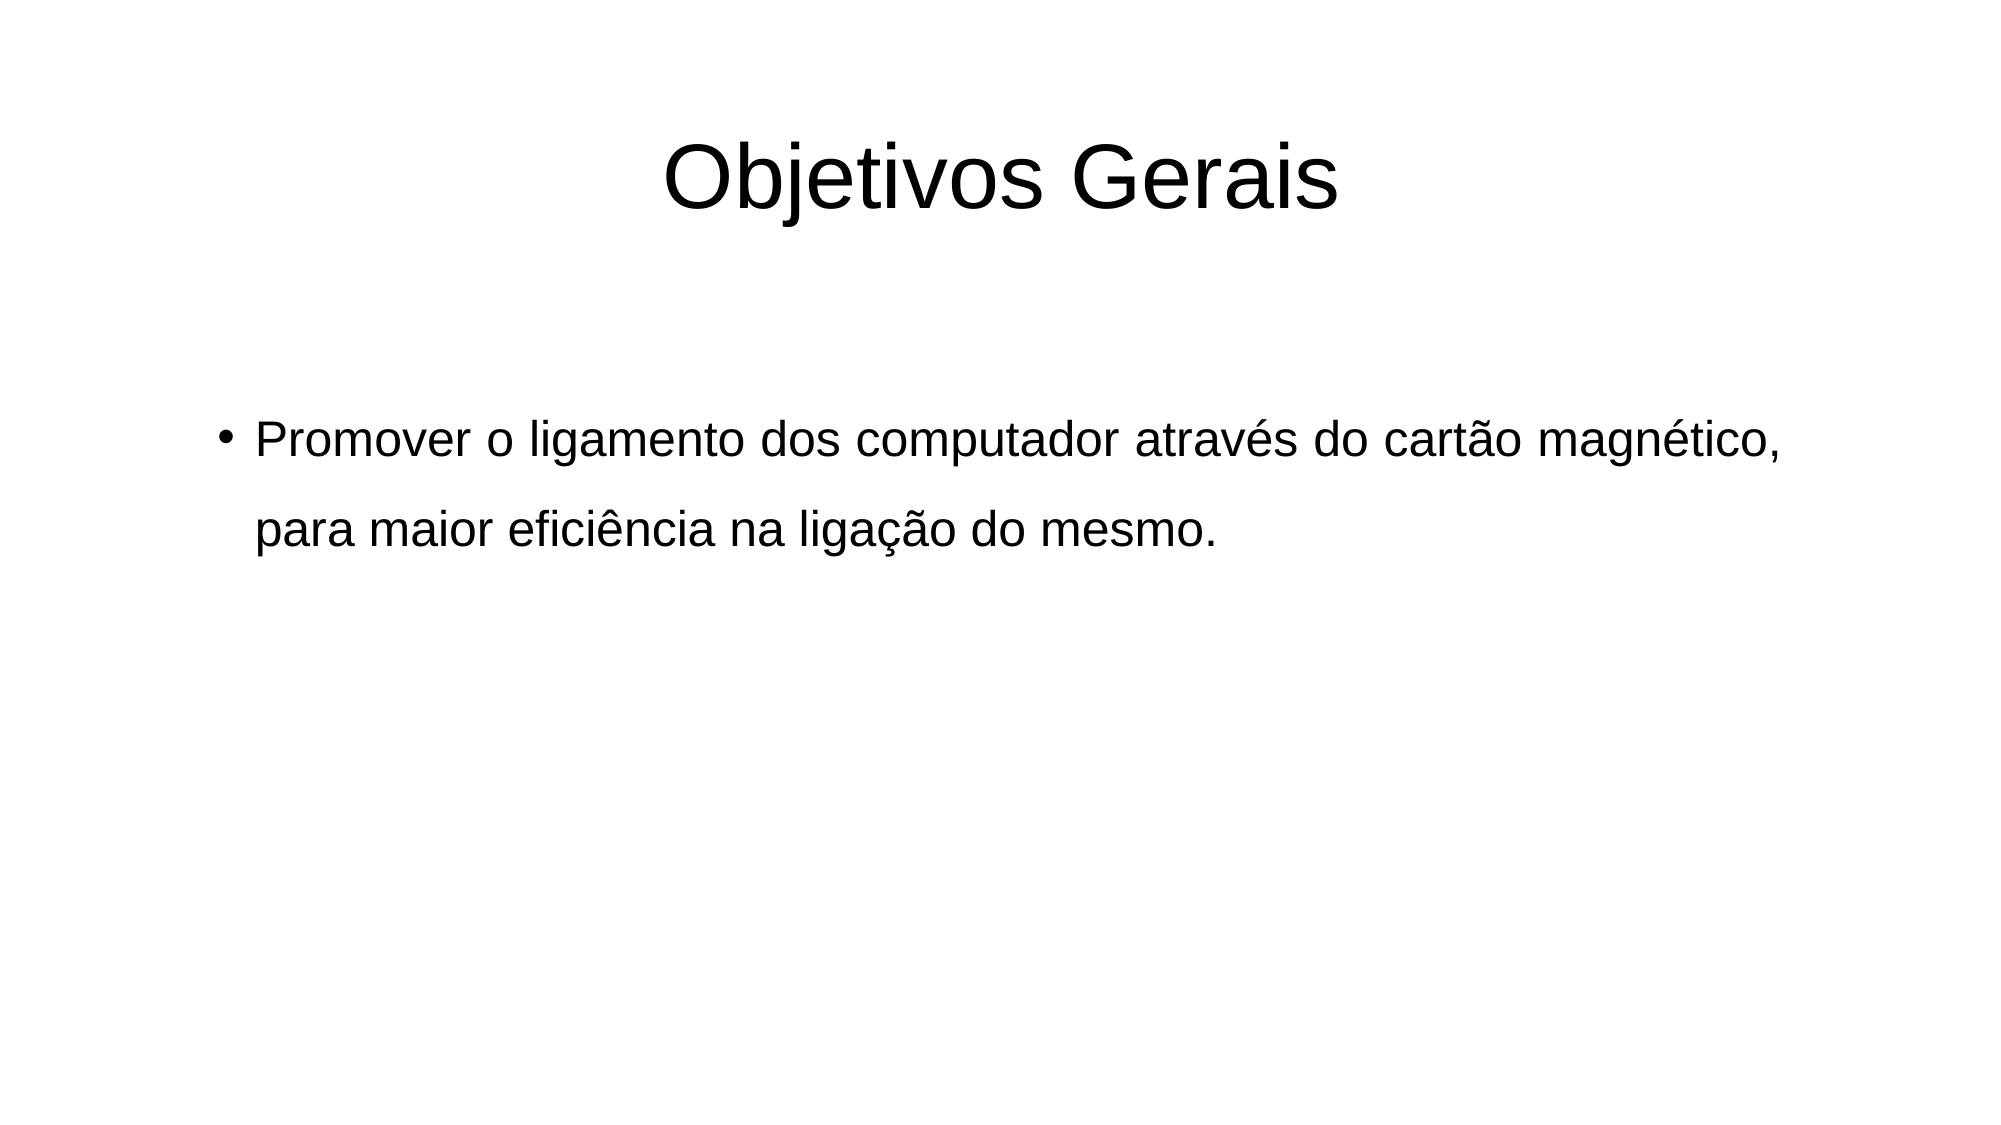

# Objetivos Gerais
Promover o ligamento dos computador através do cartão magnético, para maior eficiência na ligação do mesmo.